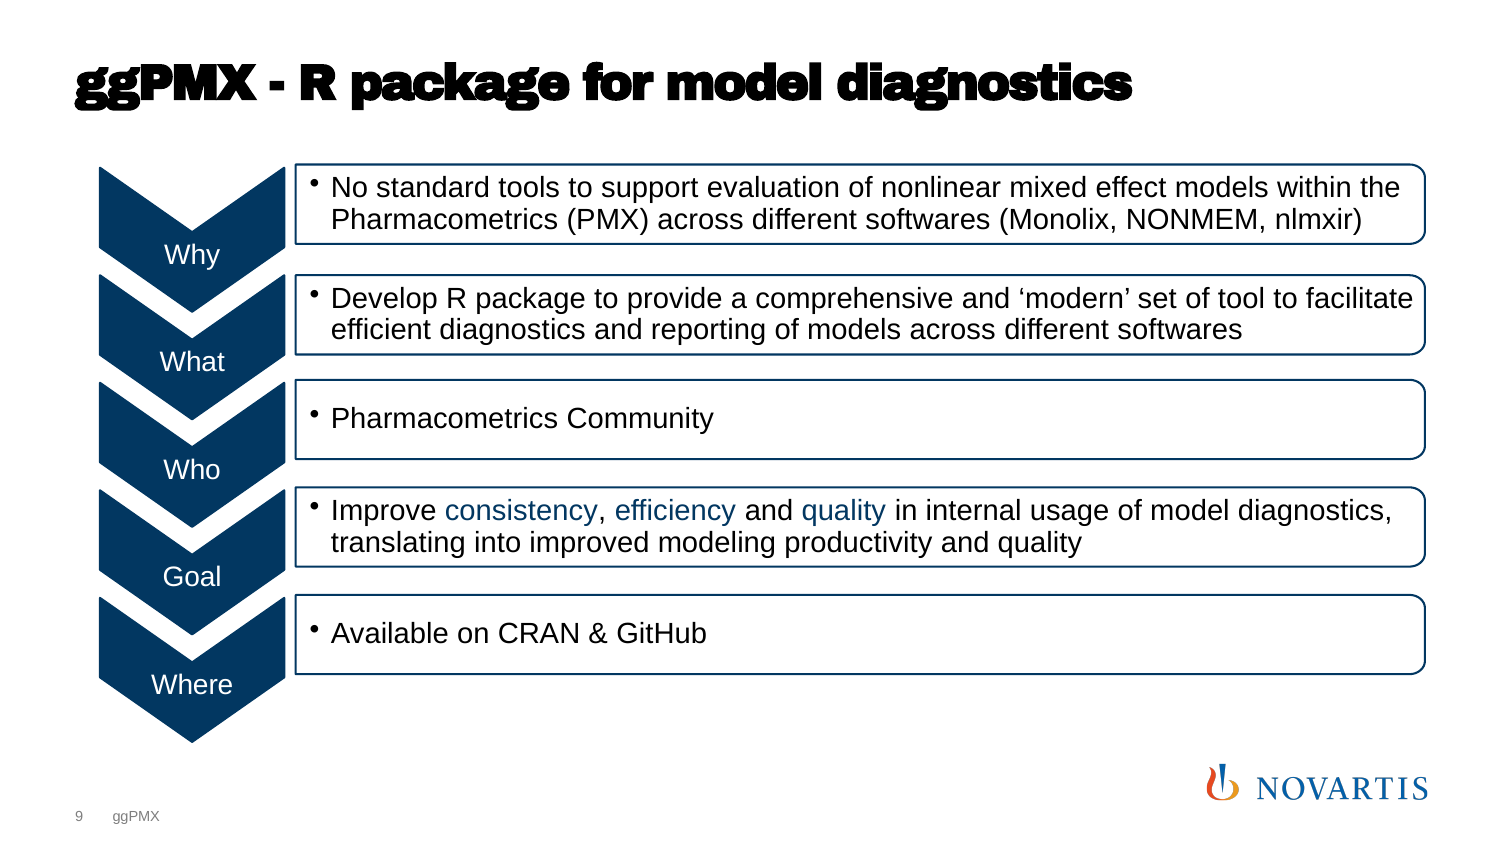

# ggPMX - R package for model diagnostics
No standard tools to support evaluation of nonlinear mixed effect models within the Pharmacometrics (PMX) across different softwares (Monolix, NONMEM, nlmxir)
Why
What
Develop R package to provide a comprehensive and ‘modern’ set of tool to facilitate efficient diagnostics and reporting of models across different softwares
Pharmacometrics Community
Who
Improve consistency, efficiency and quality in internal usage of model diagnostics, translating into improved modeling productivity and quality
Goal
Available on CRAN & GitHub
Where
9
ggPMX